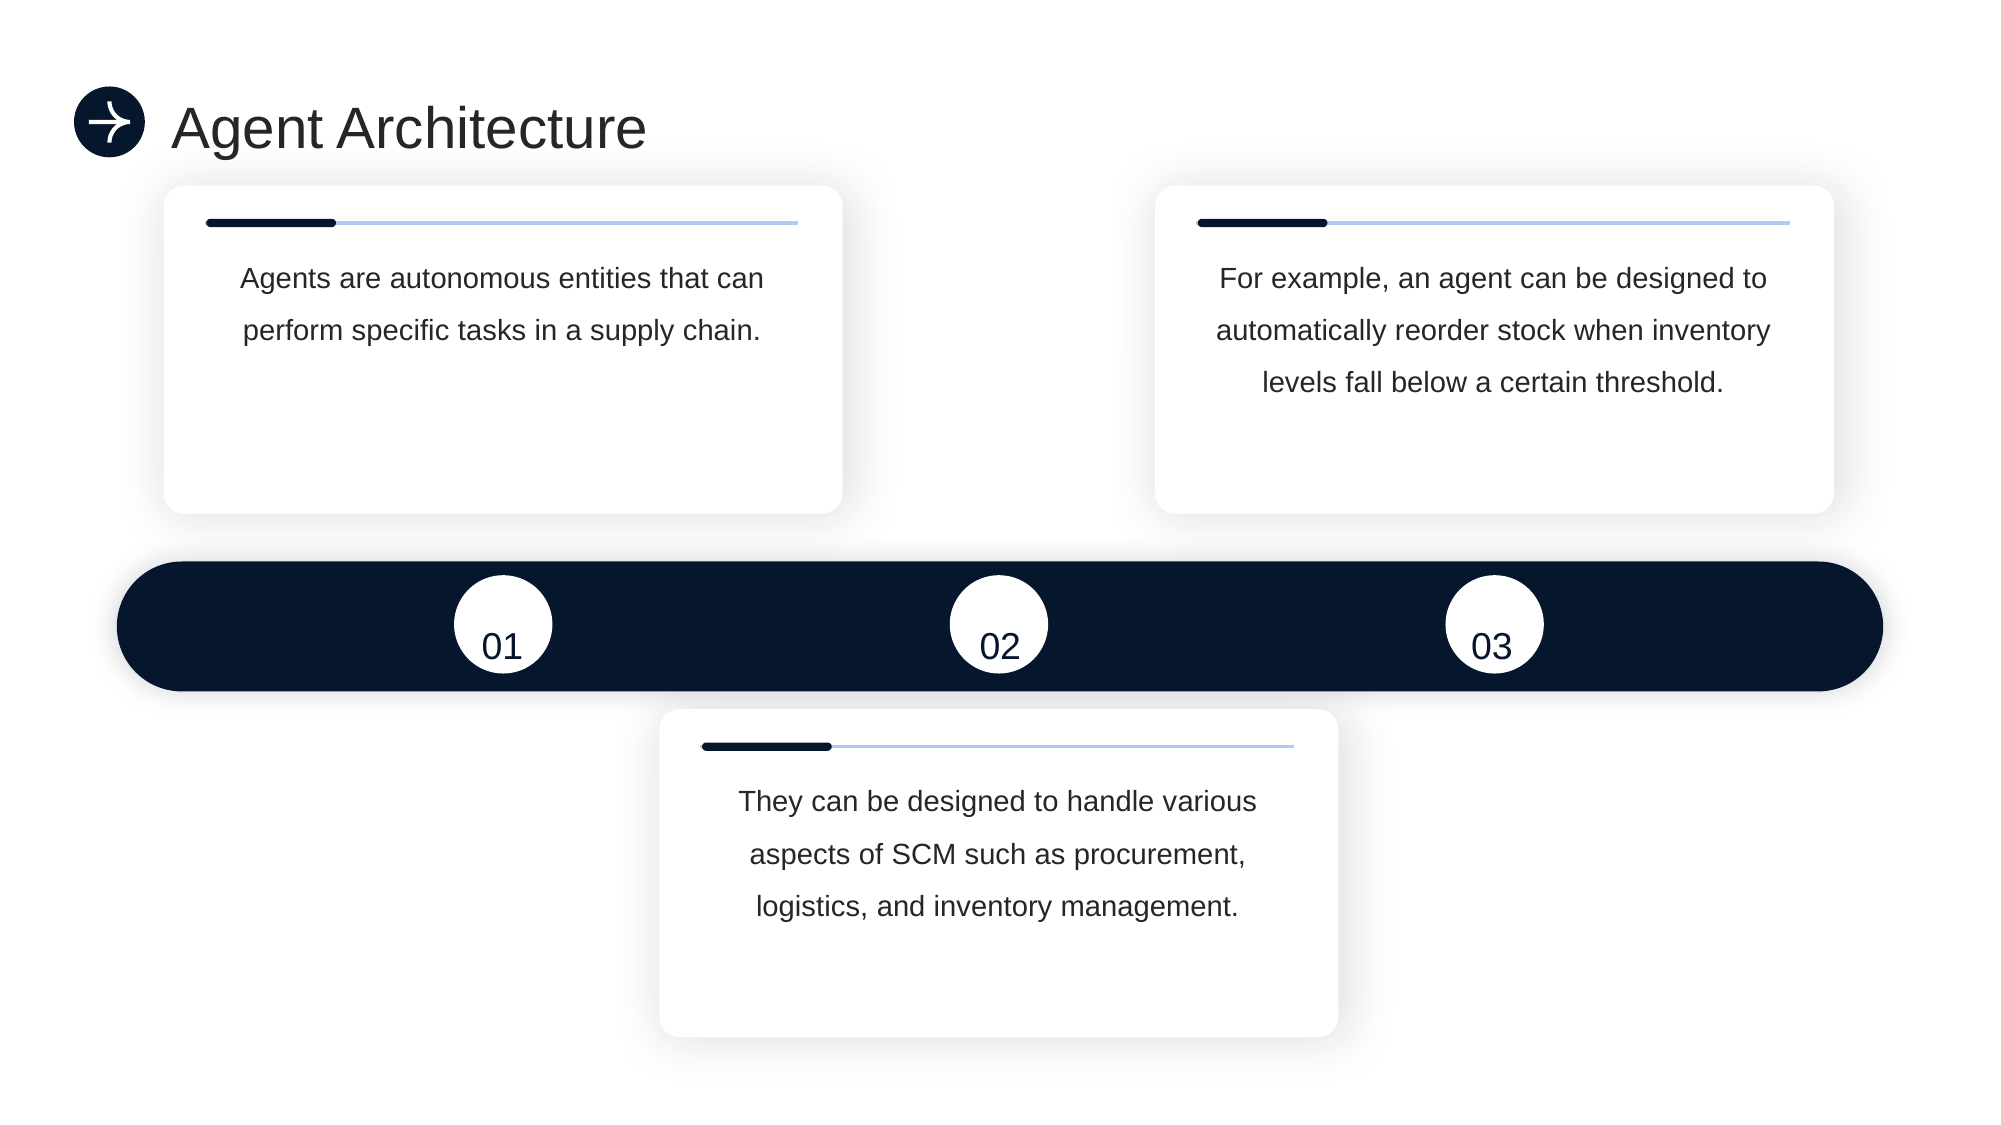

Agent Architecture

Agents are autonomous entities that can perform specific tasks in a supply chain.
For example, an agent can be designed to automatically reorder stock when inventory levels fall below a certain threshold.

01
02
03

They can be designed to handle various aspects of SCM such as procurement, logistics, and inventory management.